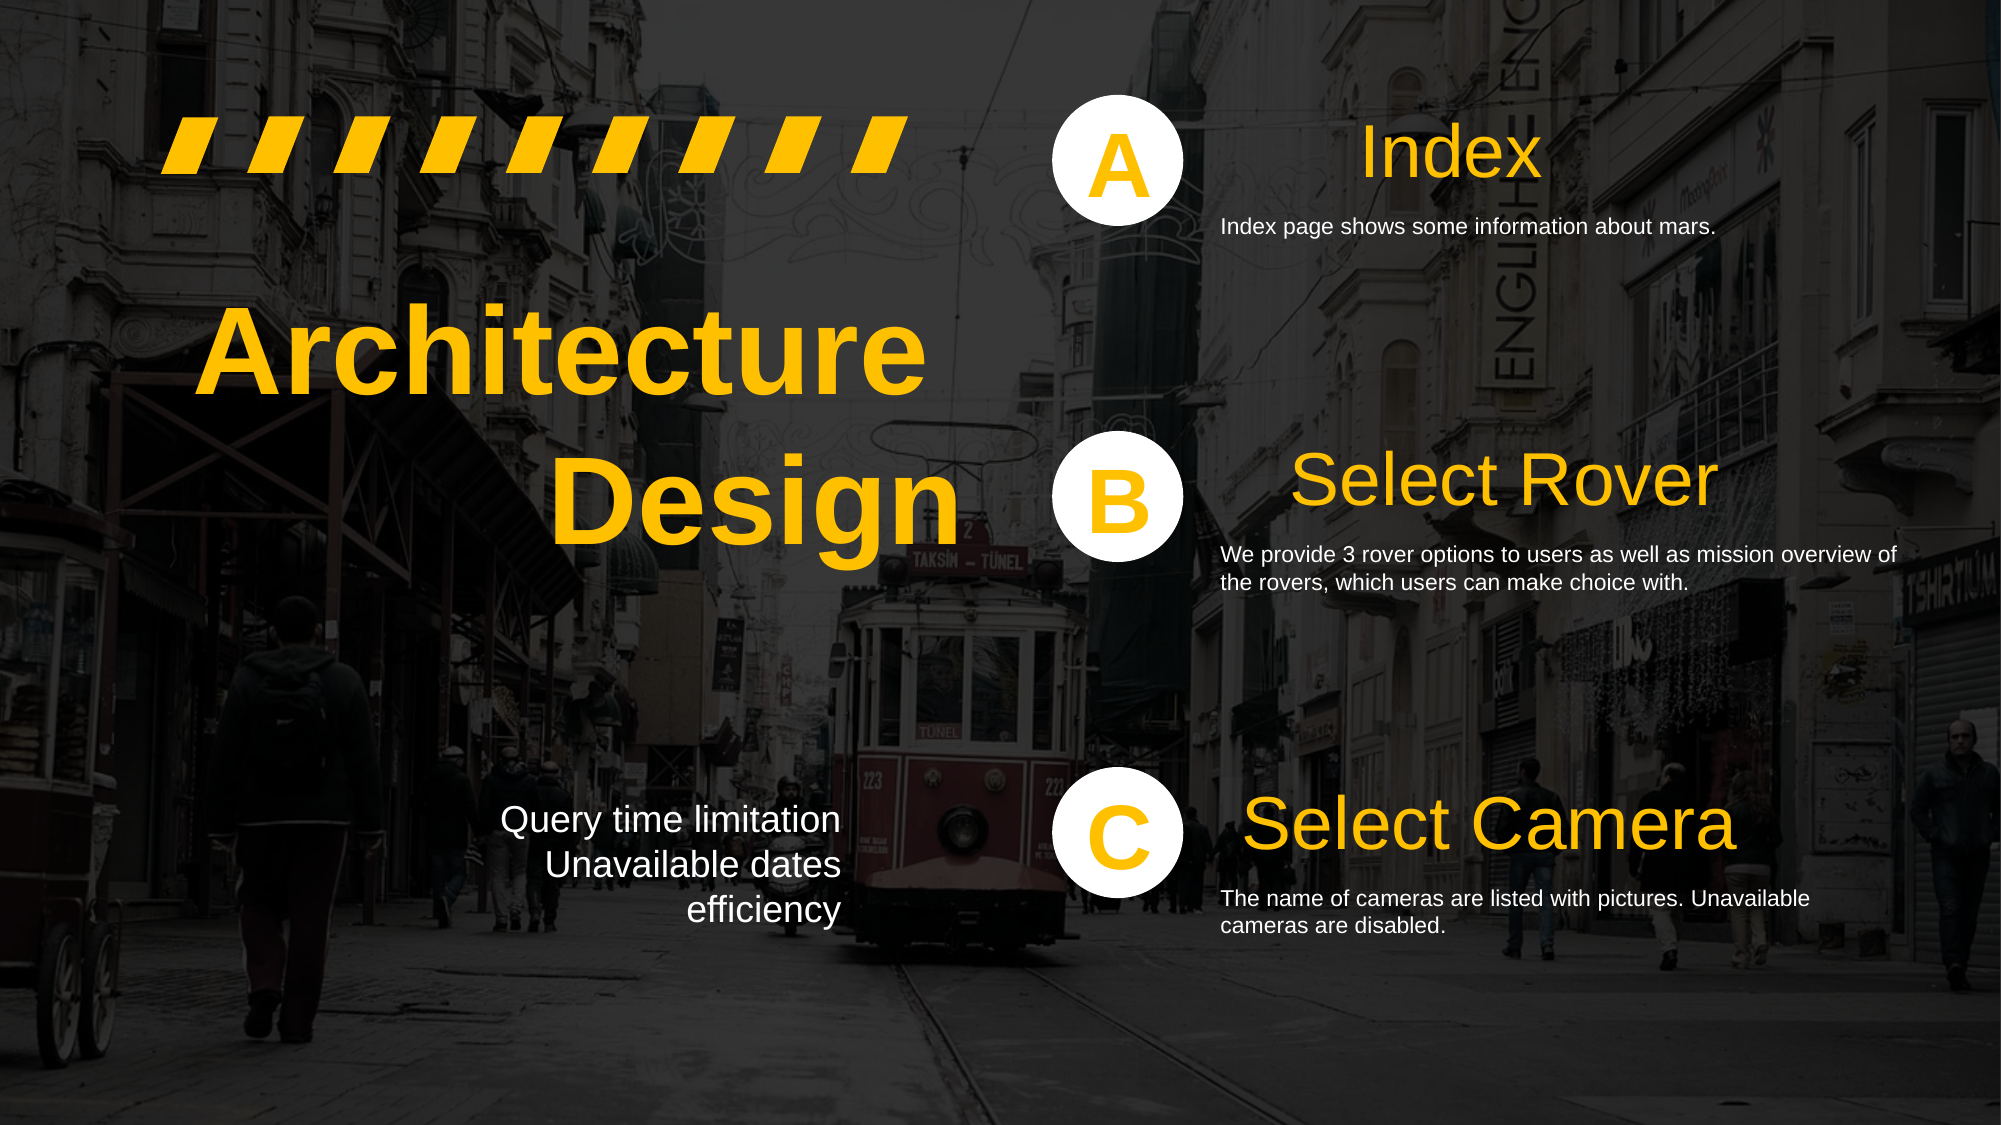

A
Index

Index page shows some information about mars.
Architecture
Design
       Select Rover
B
We provide 3 rover options to users as well as mission overview of the rovers, which users can make choice with.
C
      Select Camera
Query time limitation
Unavailable dates
efficiency
The name of cameras are listed with pictures. Unavailable cameras are disabled.